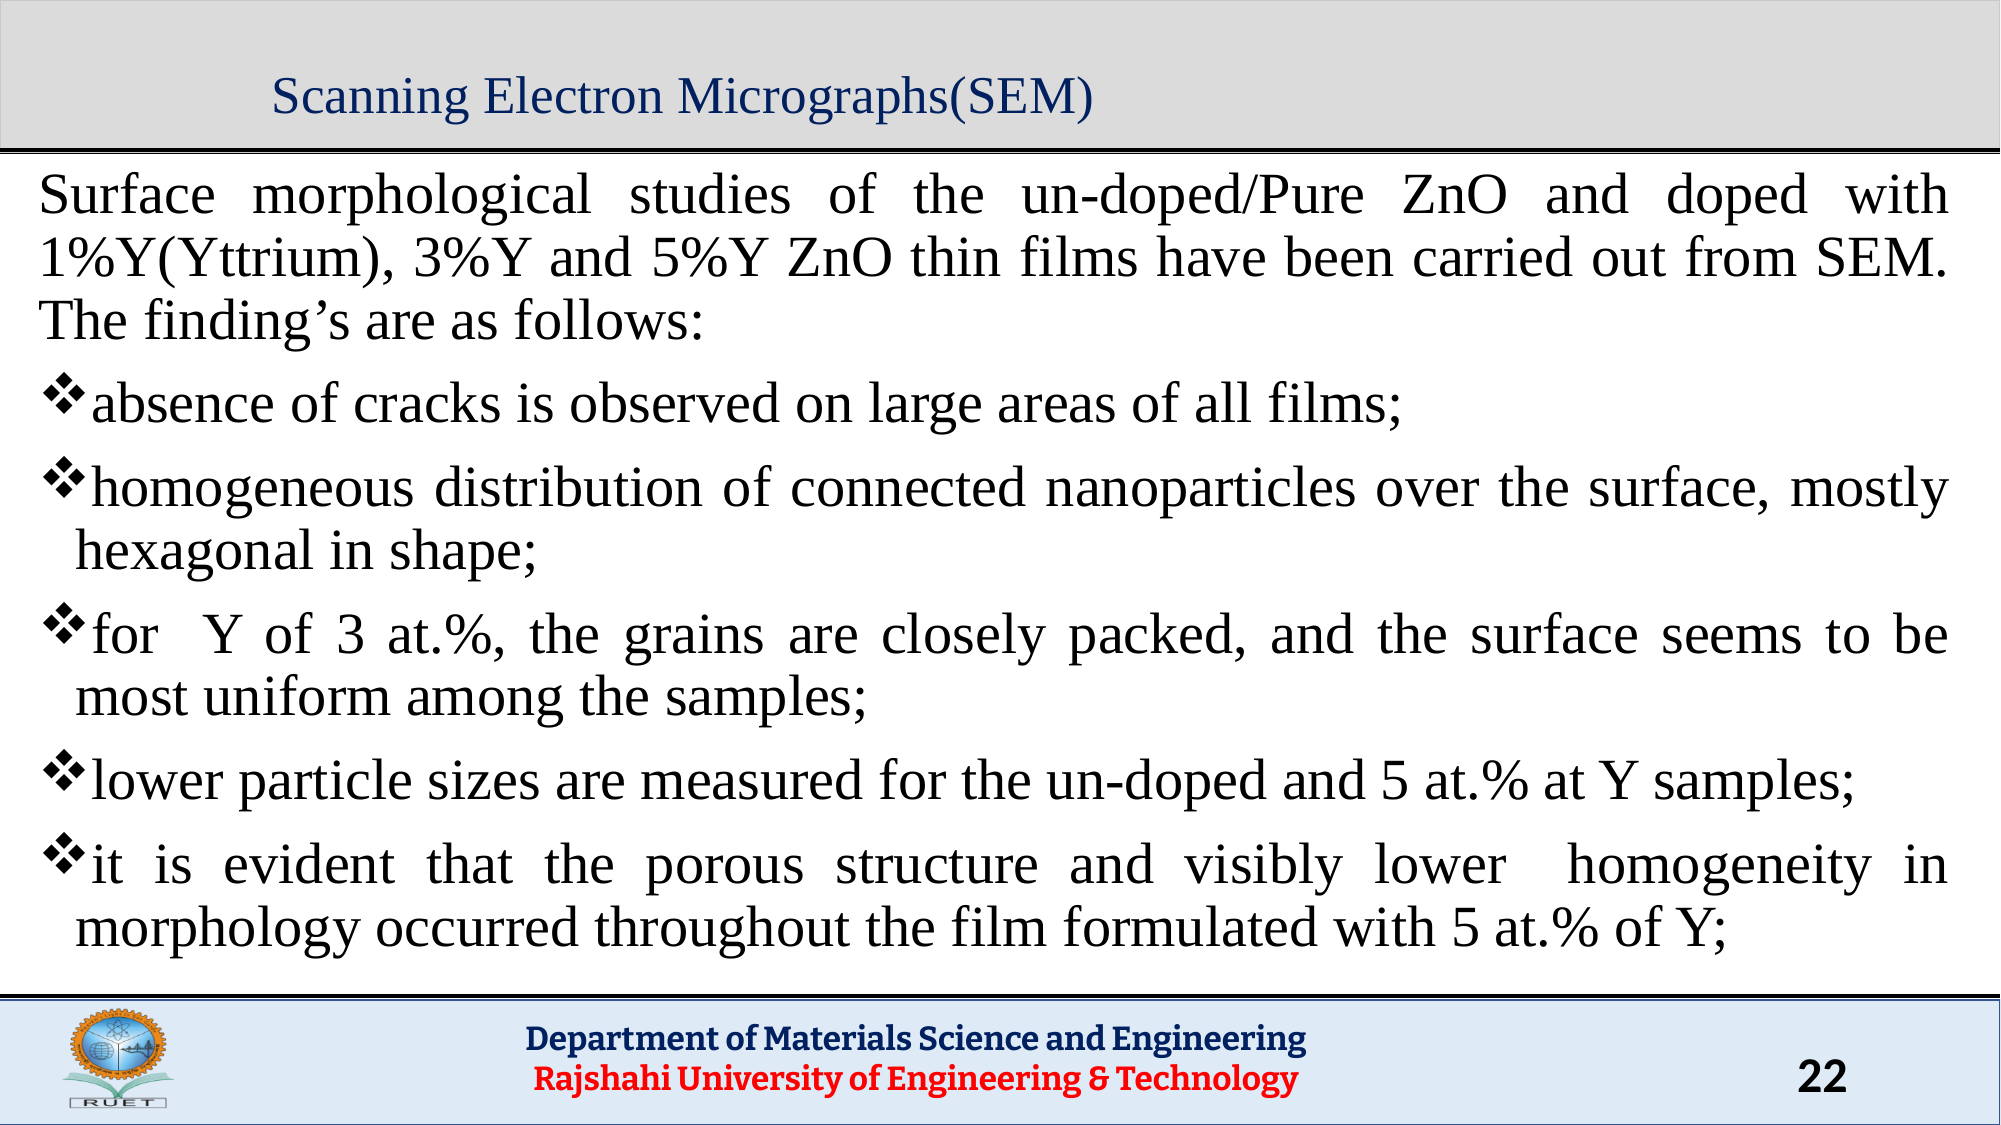

# Scanning Electron Micrographs(SEM)
Surface morphological studies of the un-doped/Pure ZnO and doped with 1%Y(Yttrium), 3%Y and 5%Y ZnO thin films have been carried out from SEM. The finding’s are as follows:
absence of cracks is observed on large areas of all films;
homogeneous distribution of connected nanoparticles over the surface, mostly hexagonal in shape;
for  Y of 3 at.%, the grains are closely packed, and the surface seems to be most uniform among the samples;
lower particle sizes are measured for the un-doped and 5 at.% at Y samples;
it is evident that the porous structure and visibly lower  homogeneity in morphology occurred throughout the film formulated with 5 at.% of Y;

22